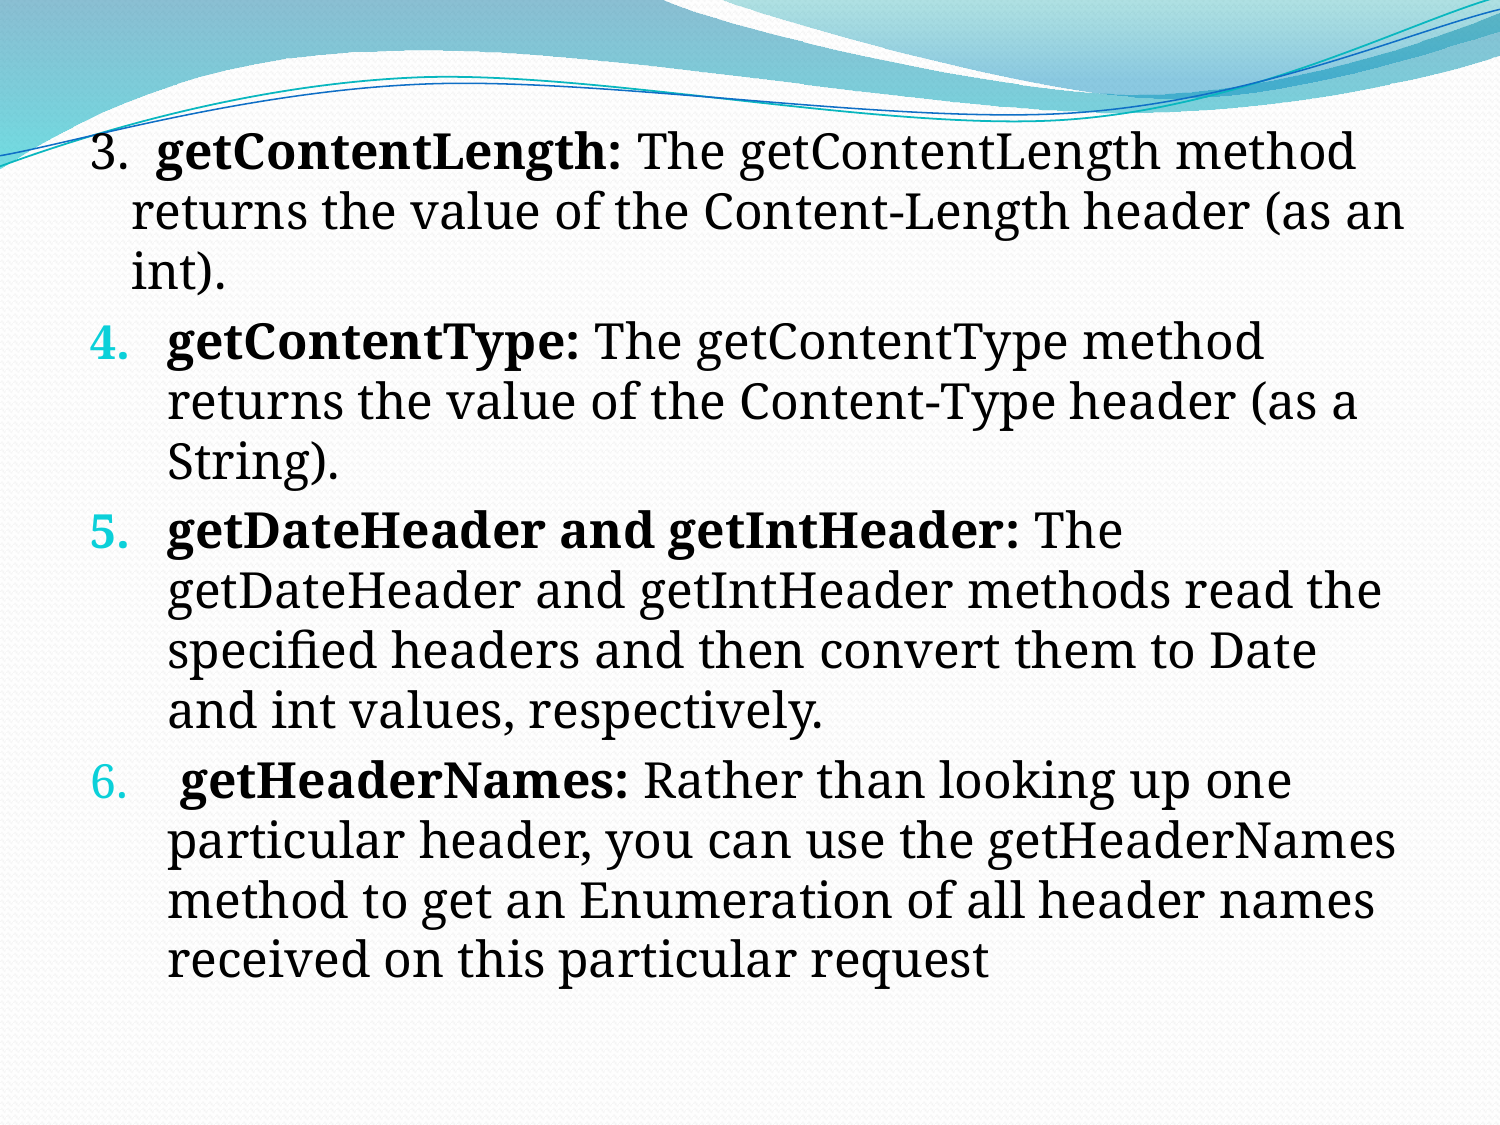

3.  getContentLength: The getContentLength method returns the value of the Content-Length header (as an int).
getContentType: The getContentType method returns the value of the Content-Type header (as a String).
getDateHeader and getIntHeader: The getDateHeader and getIntHeader methods read the specified headers and then convert them to Date and int values, respectively.
 getHeaderNames: Rather than looking up one particular header, you can use the getHeaderNames method to get an Enumeration of all header names received on this particular request